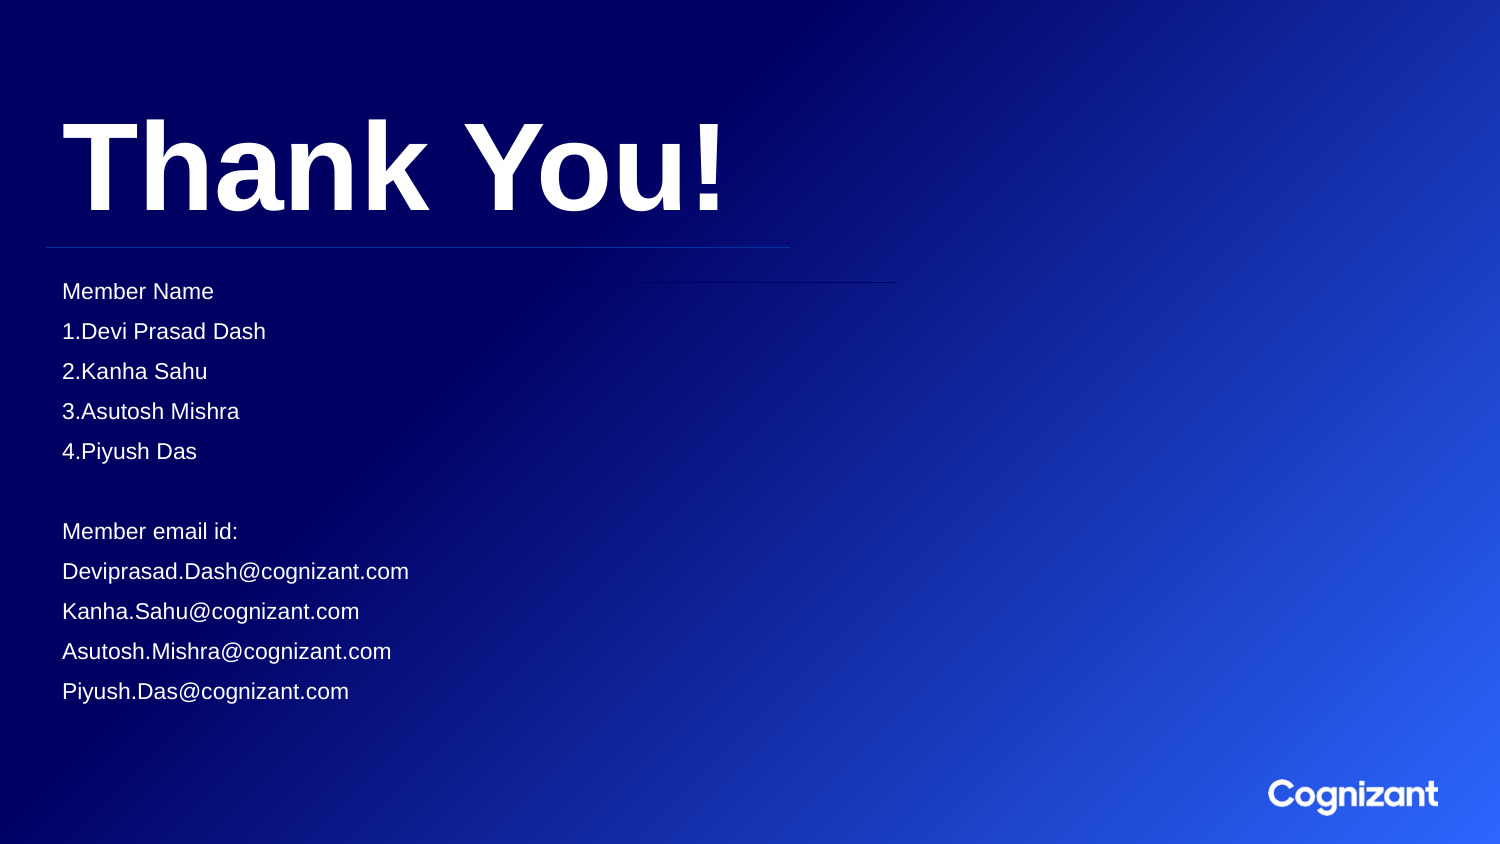

# Thank You!
Member Name
1.Devi Prasad Dash
2.Kanha Sahu
3.Asutosh Mishra
4.Piyush Das

Member email id:
Deviprasad.Dash@cognizant.com
Kanha.Sahu@cognizant.com
Asutosh.Mishra@cognizant.com
Piyush.Das@cognizant.com